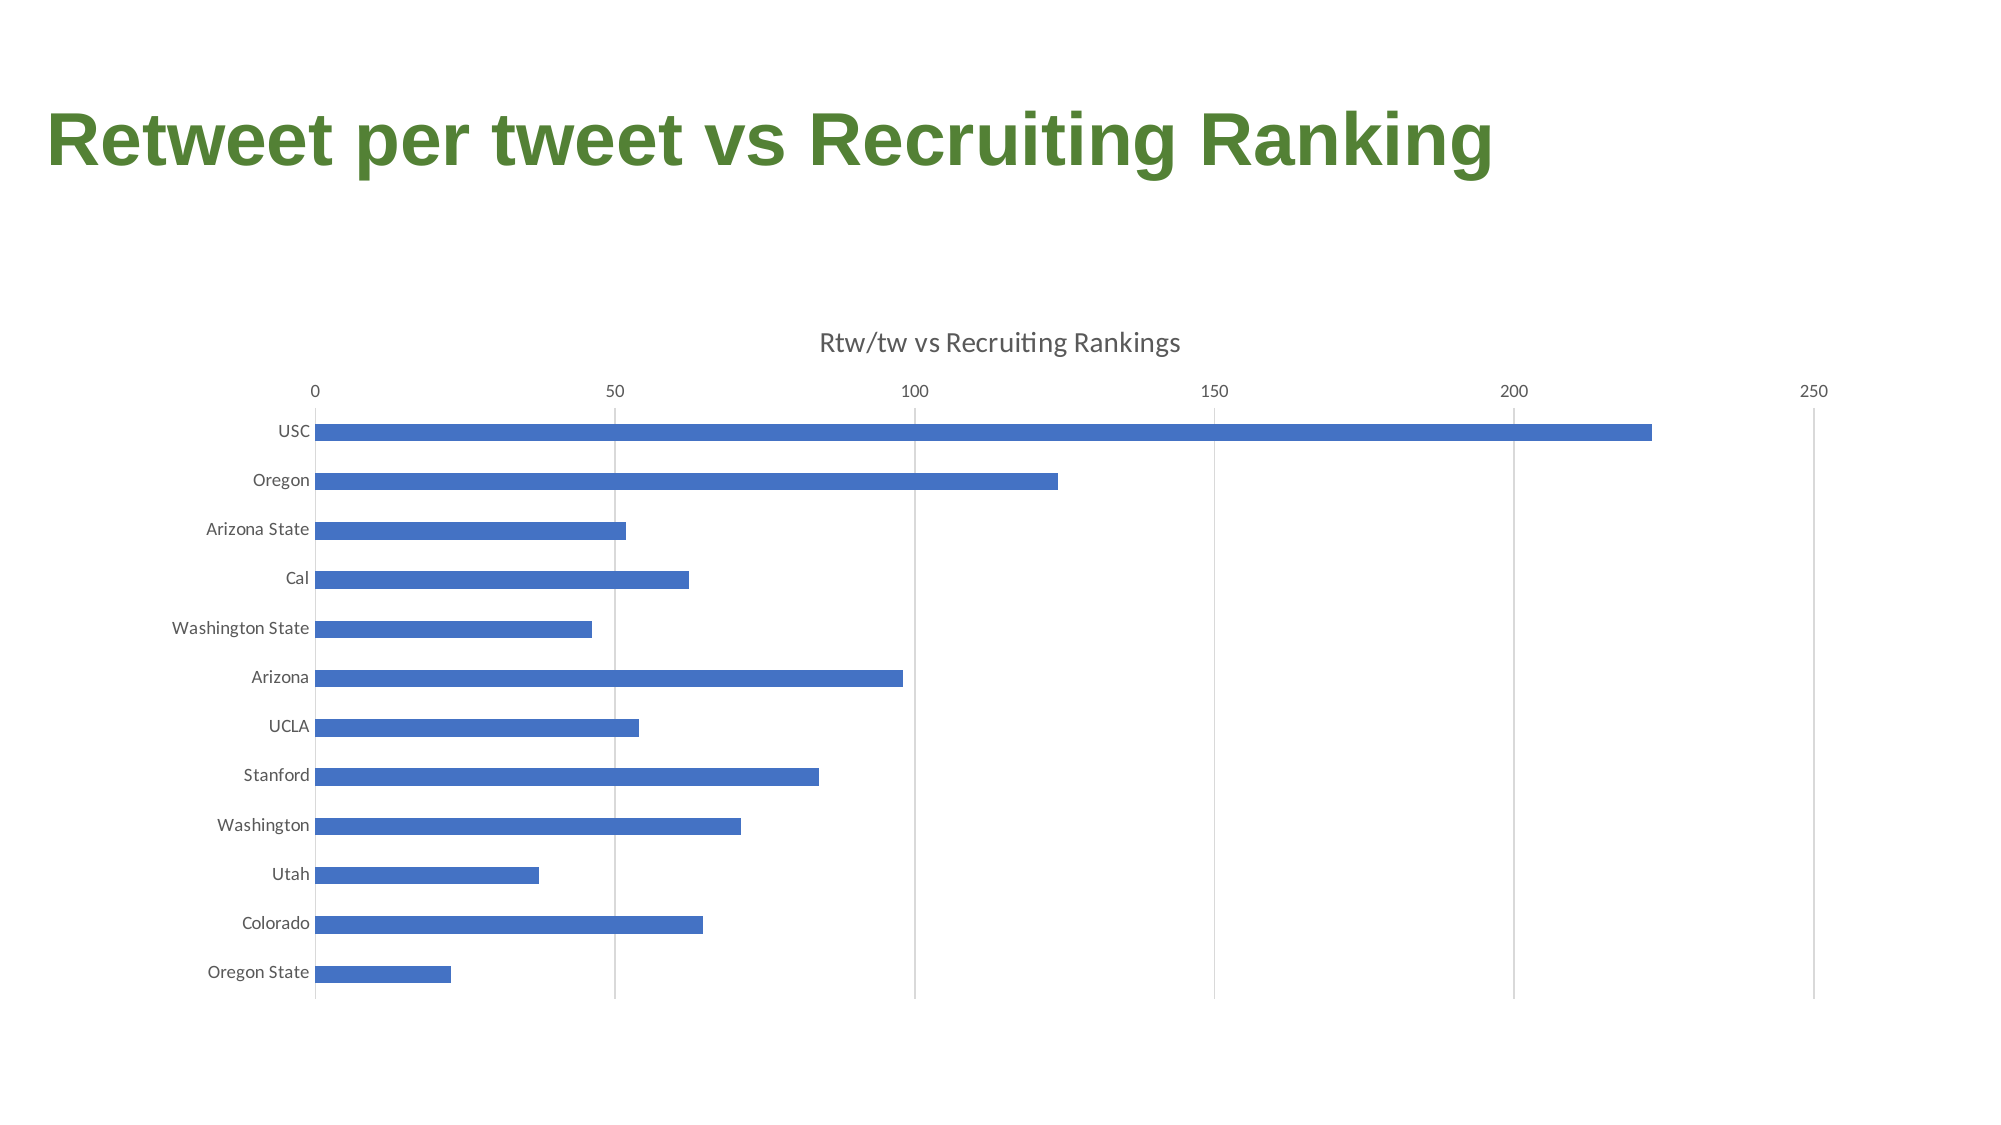

Retweet per tweet vs Recruiting Ranking

### Chart: Rtw/tw vs Recruiting Rankings

| Category | Rtw/tw |
|---|---|
| USC | 222.9413988657845 |
| Oregon | 123.9121287128713 |
| Arizona State | 51.73967960566851 |
| Cal | 62.31552948440877 |
| Washington State | 46.08214063472309 |
| Arizona | 98.12515605493134 |
| UCLA | 54.01488833746898 |
| Stanford | 84.0304347826087 |
| Washington | 71.04247460757156 |
| Utah | 37.38777429467085 |
| Colorado | 64.7059375 |
| Oregon State | 22.607575287177895 |